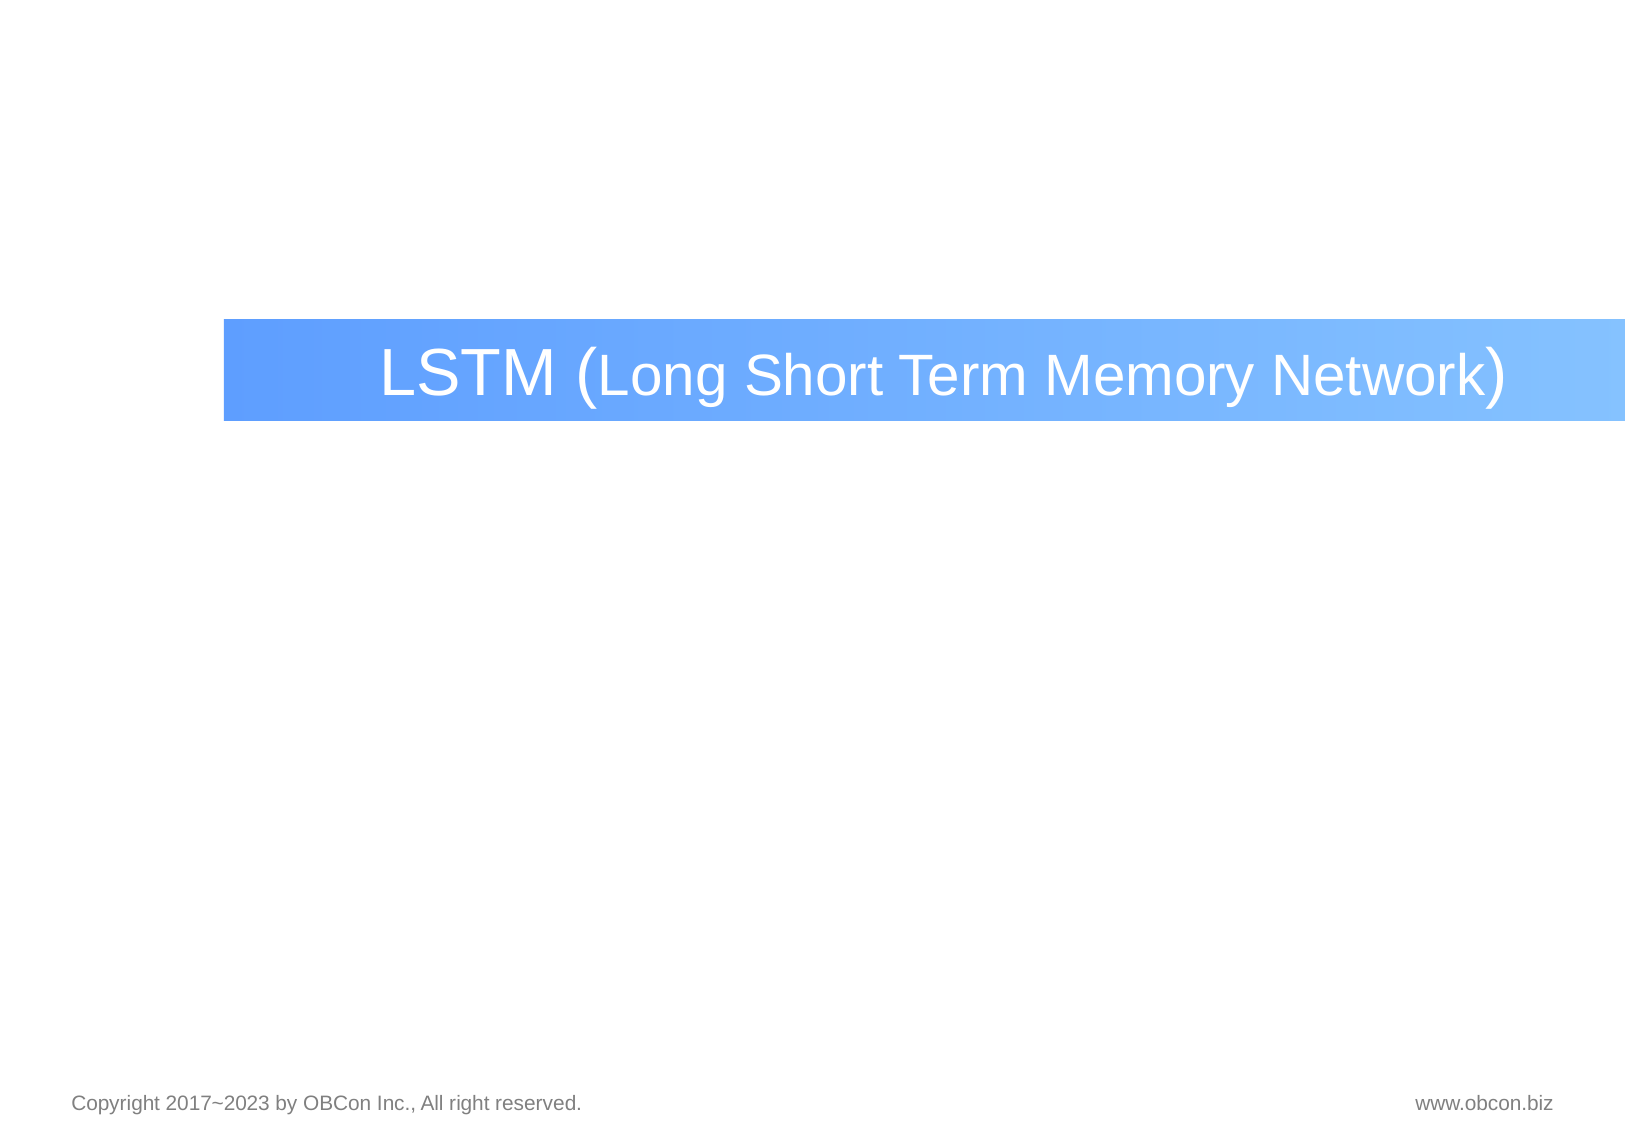

# LSTM (Long Short Term Memory Network)